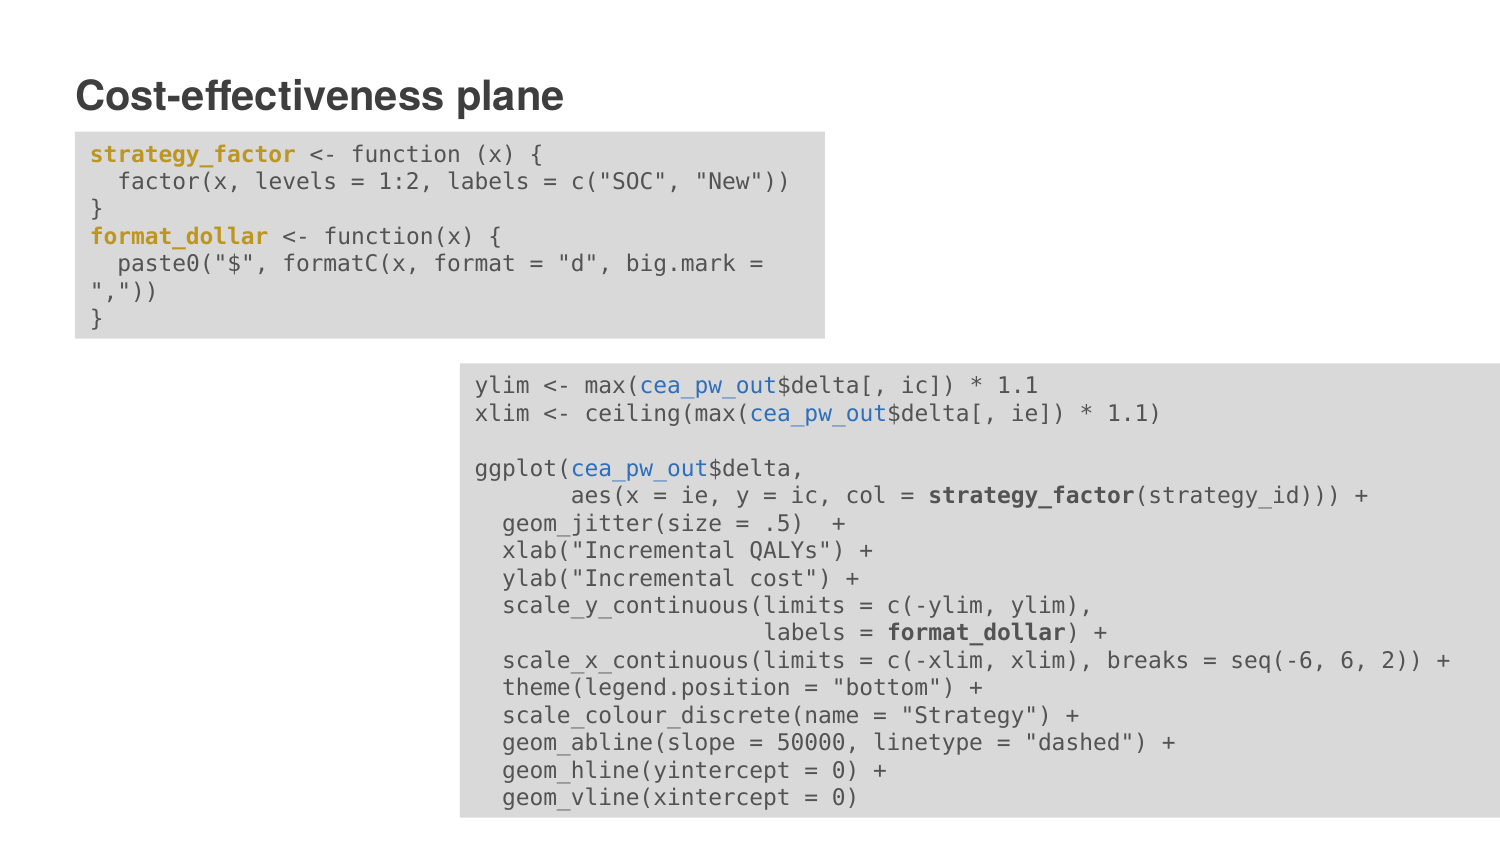

# Cost-effectiveness plane
strategy_factor <- function (x) {
  factor(x, levels = 1:2, labels = c("SOC", "New"))
}
format_dollar <- function(x) {
  paste0("$", formatC(x, format = "d", big.mark = ","))
}
ylim <- max(cea_pw_out$delta[, ic]) * 1.1
xlim <- ceiling(max(cea_pw_out$delta[, ie]) * 1.1)

ggplot(cea_pw_out$delta,
       aes(x = ie, y = ic, col = strategy_factor(strategy_id))) +
  geom_jitter(size = .5)  +
  xlab("Incremental QALYs") +
  ylab("Incremental cost") +
  scale_y_continuous(limits = c(-ylim, ylim),
                     labels = format_dollar) +
  scale_x_continuous(limits = c(-xlim, xlim), breaks = seq(-6, 6, 2)) +
  theme(legend.position = "bottom") +
  scale_colour_discrete(name = "Strategy") +
  geom_abline(slope = 50000, linetype = "dashed") +
  geom_hline(yintercept = 0) +
  geom_vline(xintercept = 0)
75